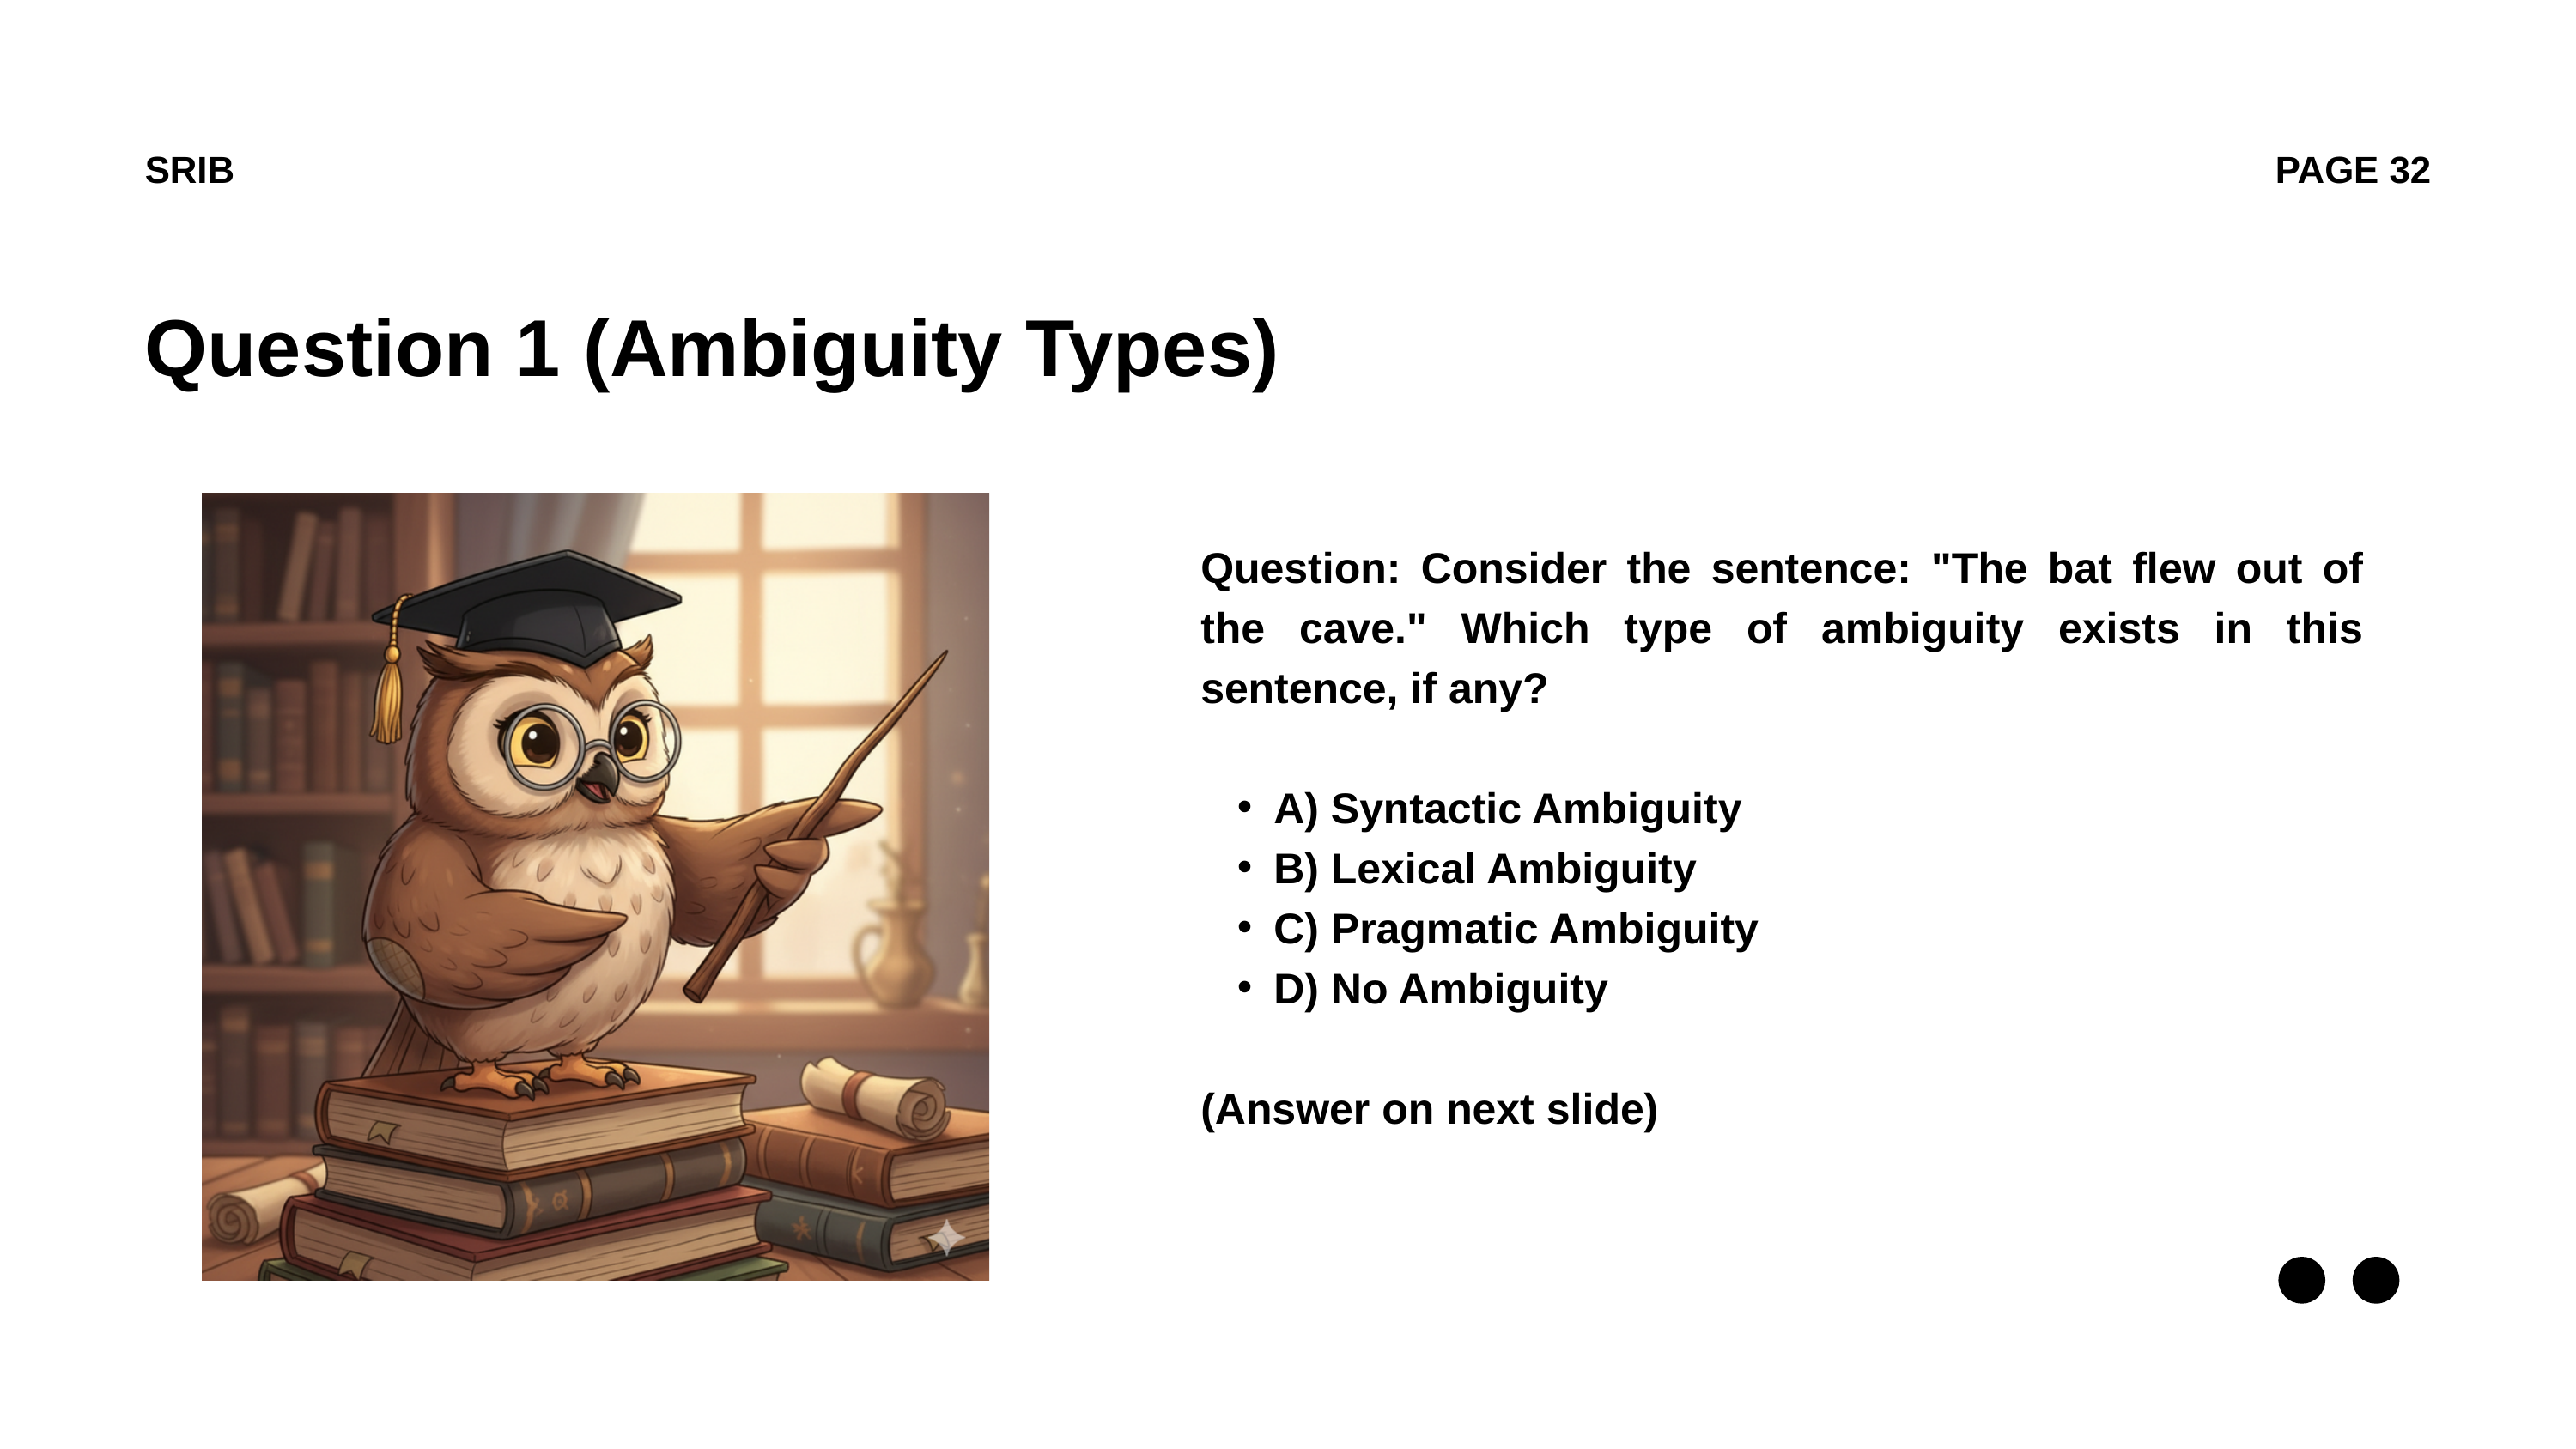

SRIB
PAGE 32
Question 1 (Ambiguity Types)

Question: Consider the sentence: "The bat flew out of the cave." Which type of ambiguity exists in this sentence, if any?

A) Syntactic Ambiguity
B) Lexical Ambiguity
C) Pragmatic Ambiguity
D) No Ambiguity

(Answer on next slide)